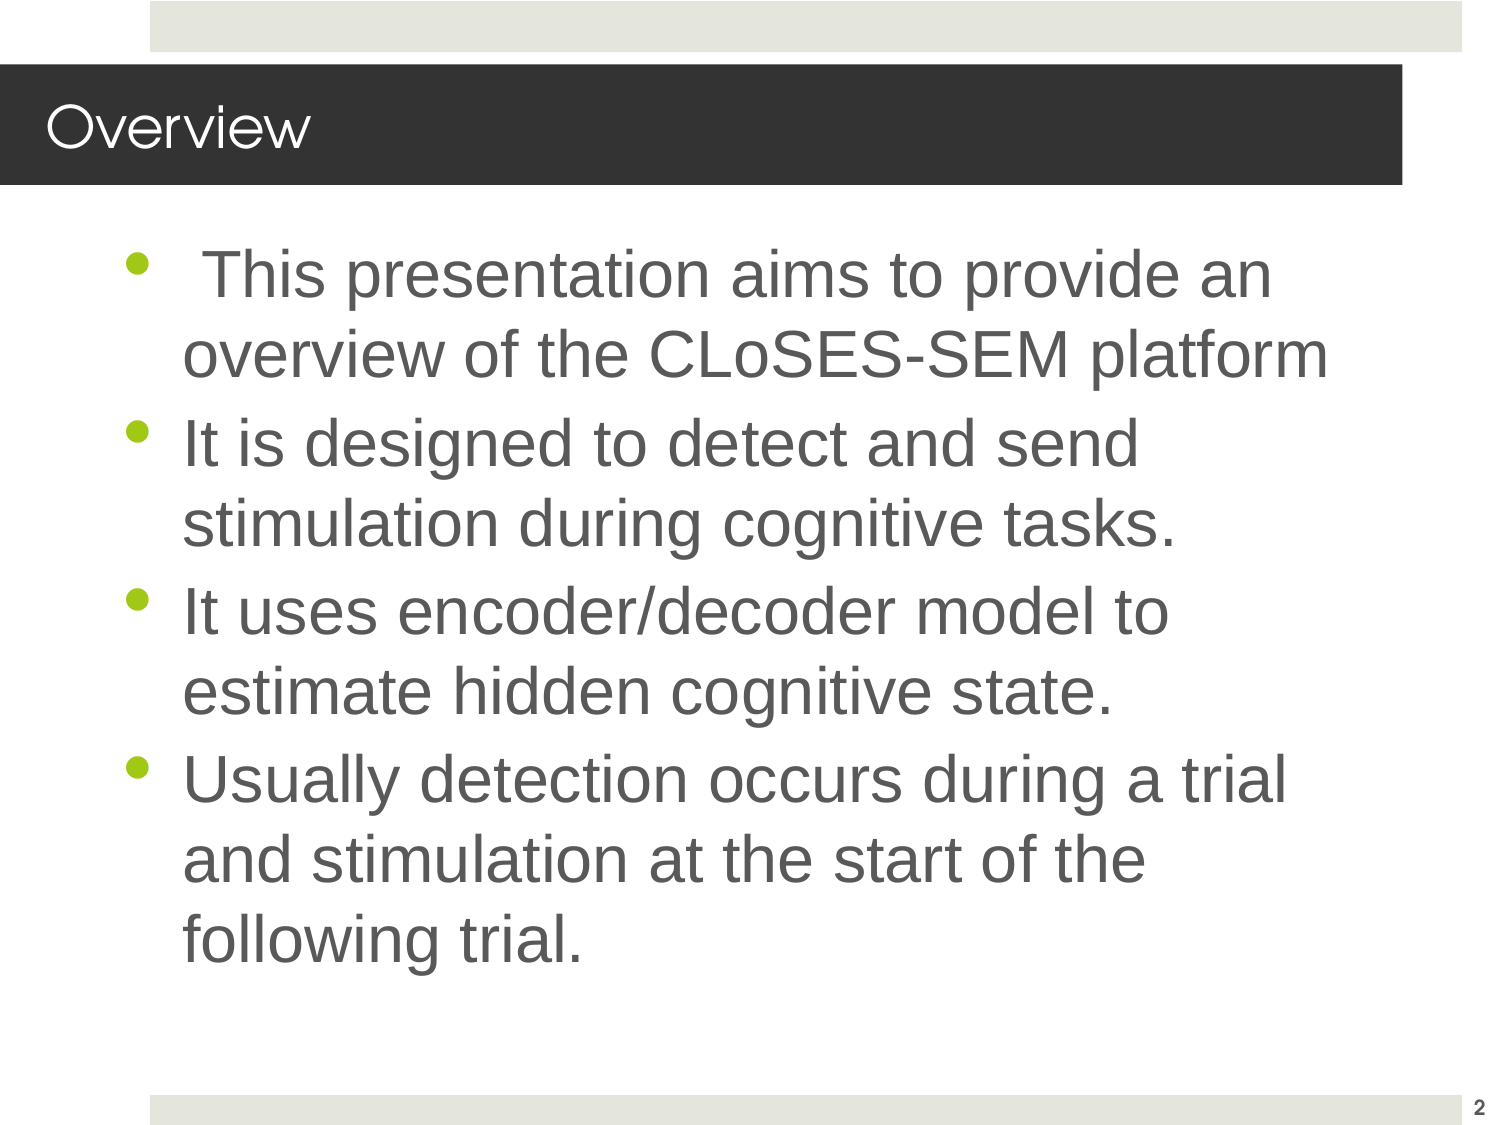

# Overview
 This presentation aims to provide an overview of the CLoSES-SEM platform
It is designed to detect and send stimulation during cognitive tasks.
It uses encoder/decoder model to estimate hidden cognitive state.
Usually detection occurs during a trial and stimulation at the start of the following trial.

2